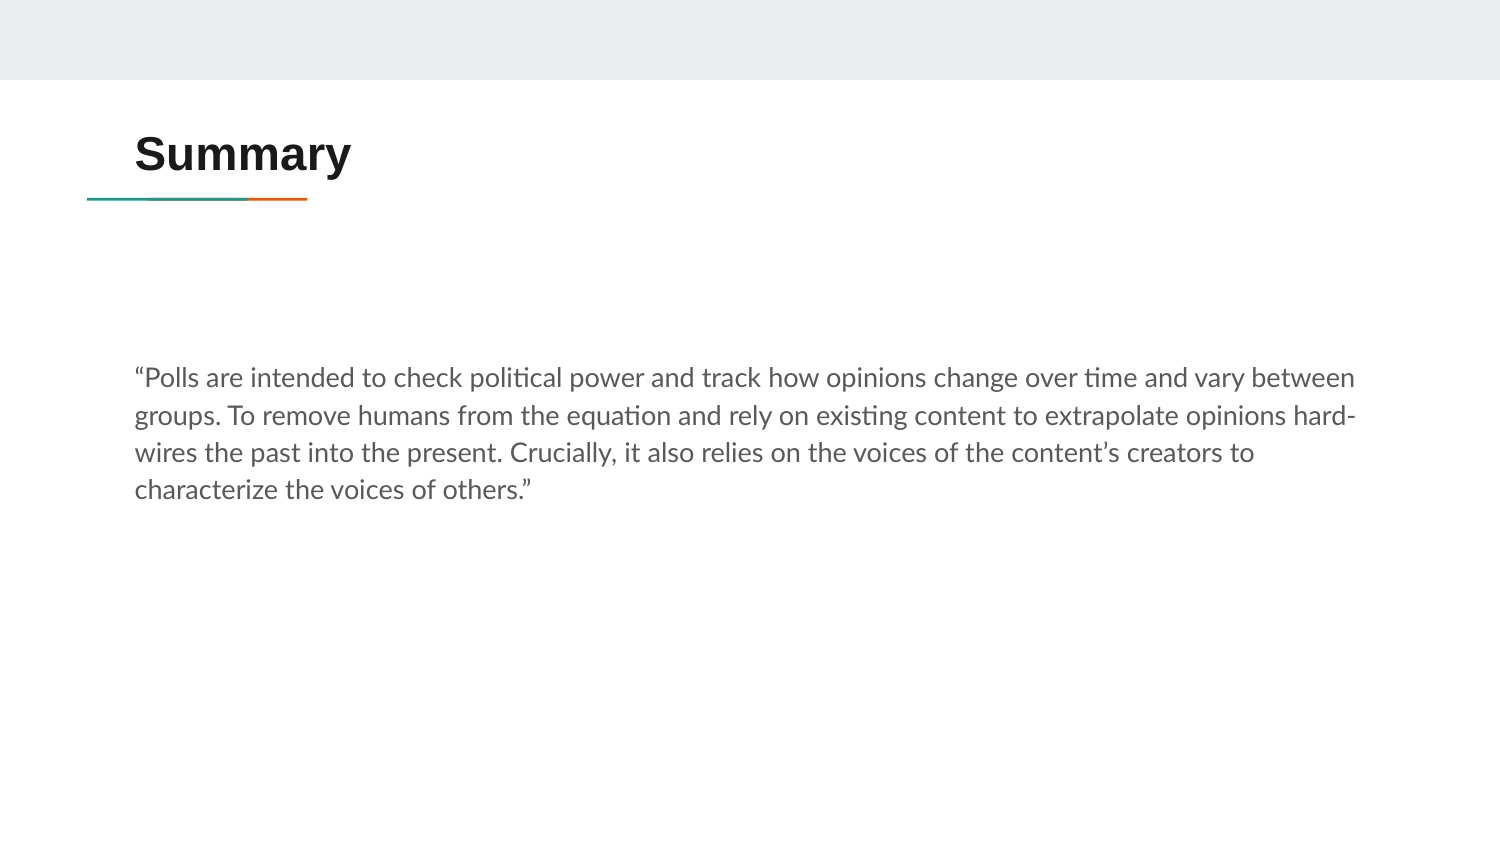

# Summary
“Polls are intended to check political power and track how opinions change over time and vary between groups. To remove humans from the equation and rely on existing content to extrapolate opinions hard-wires the past into the present. Crucially, it also relies on the voices of the content’s creators to characterize the voices of others.”